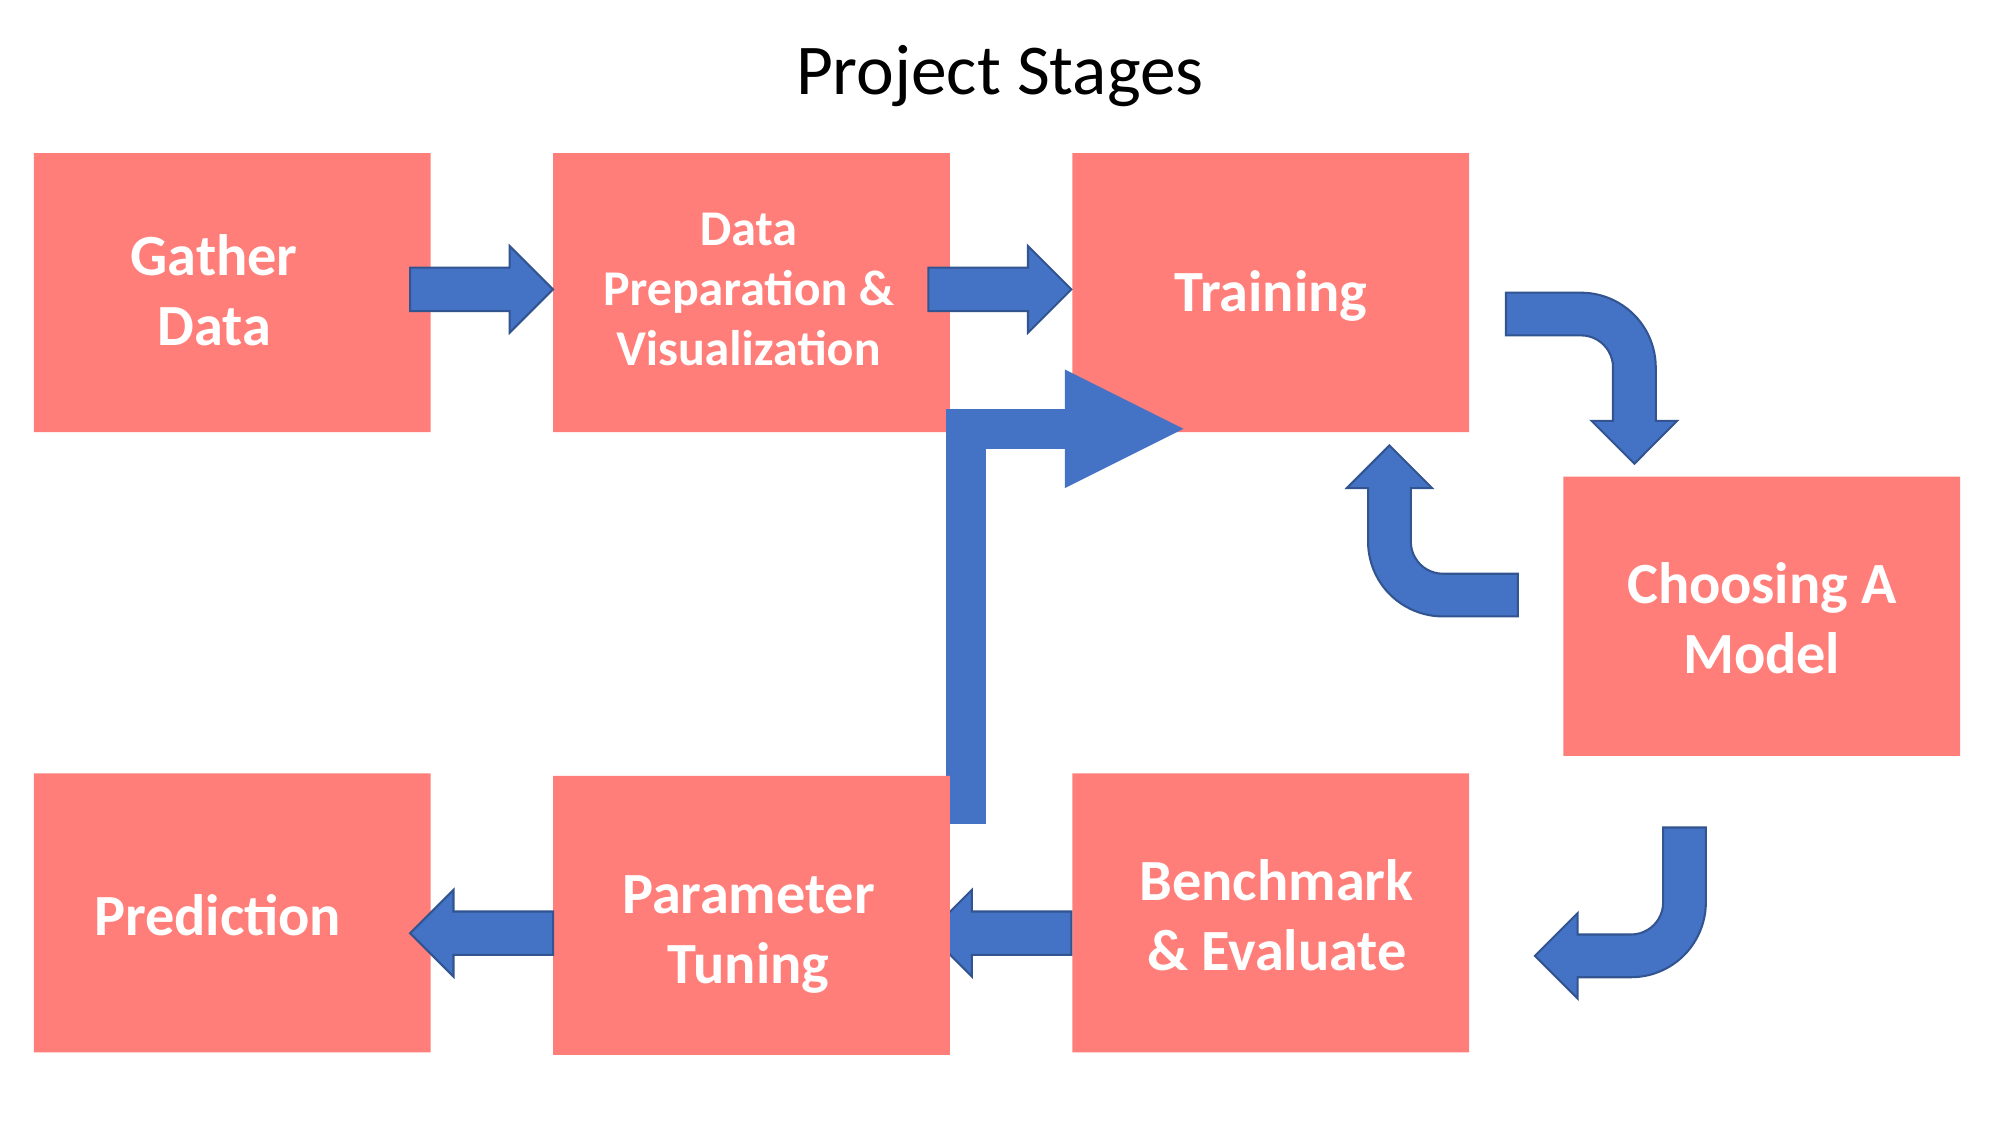

# Project Stages

Data Preparation & Visualization
Gather Data
Training

Choosing A Model

Benchmark & Evaluate
Parameter Tuning
Prediction